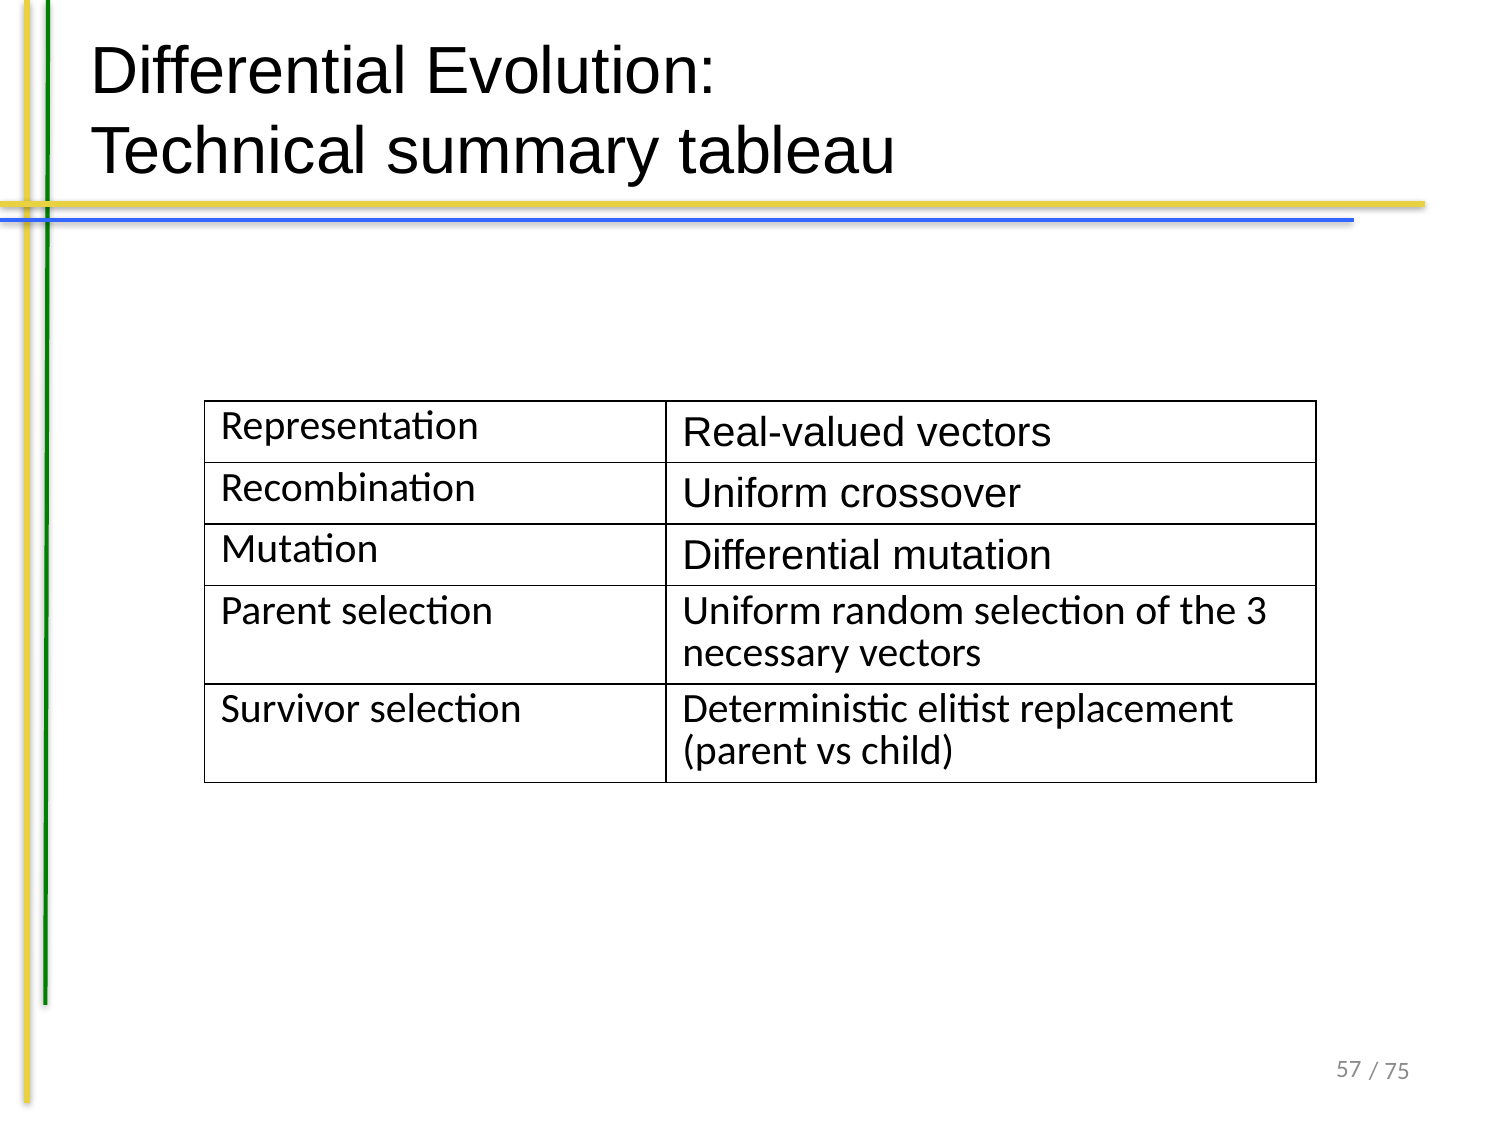

# Differential Evolution: Technical summary tableau
| Representation | Real-valued vectors |
| --- | --- |
| Recombination | Uniform crossover |
| Mutation | Differential mutation |
| Parent selection | Uniform random selection of the 3 necessary vectors |
| Survivor selection | Deterministic elitist replacement (parent vs child) |
57